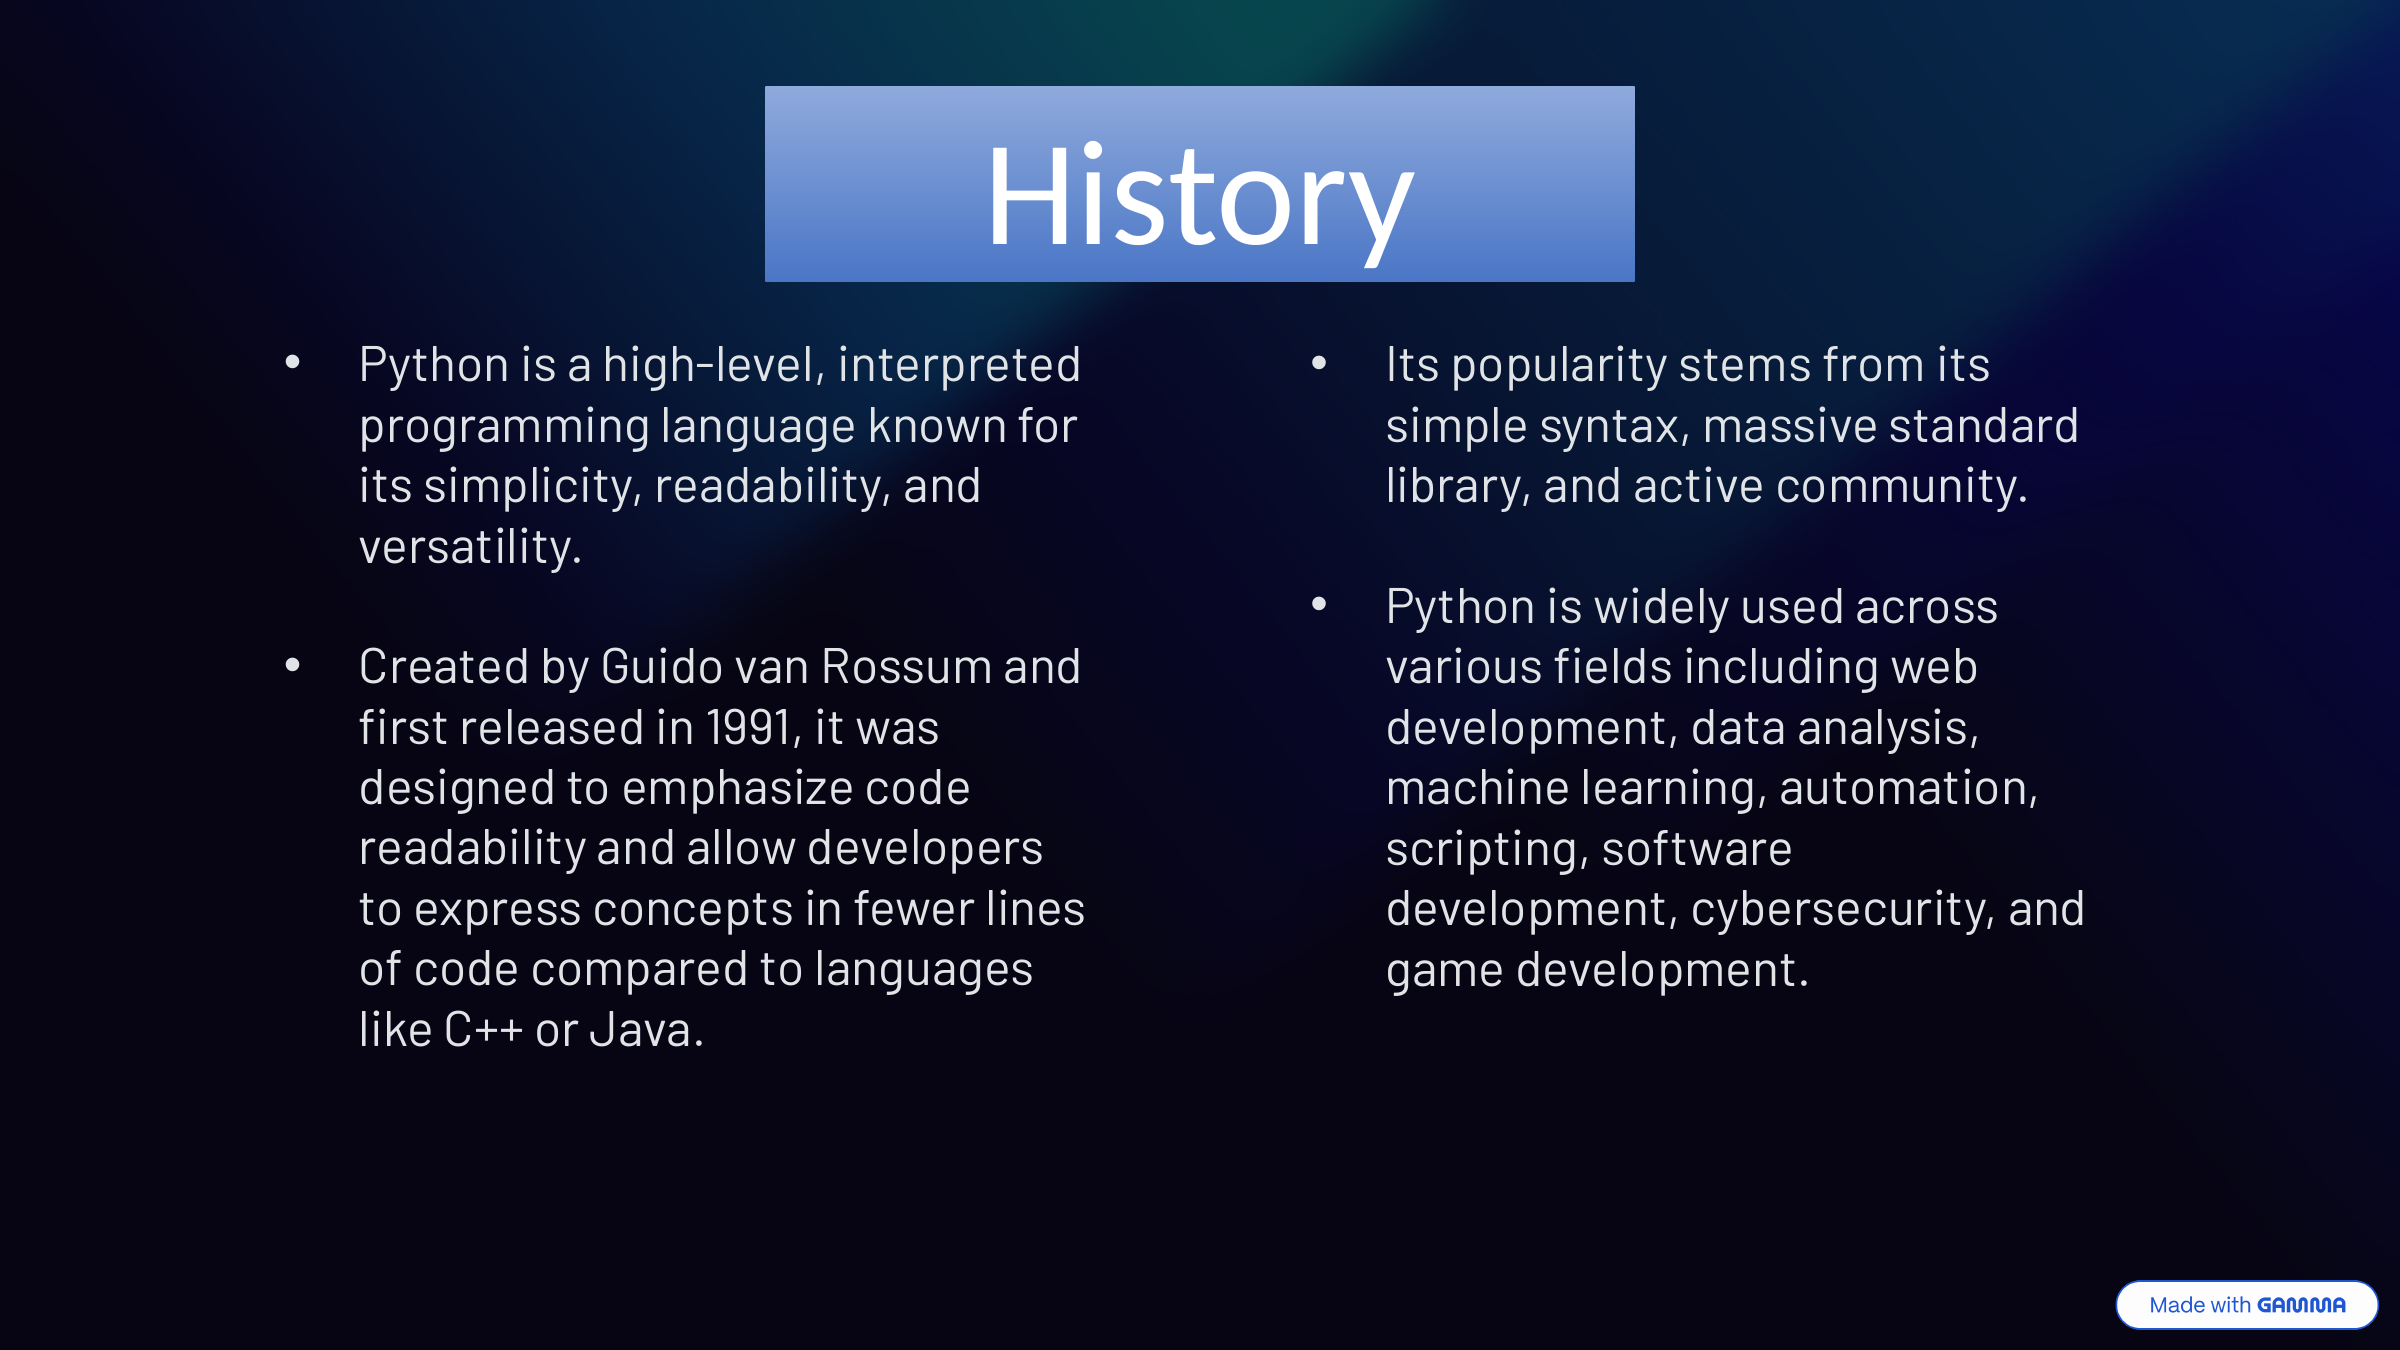

History
Python is a high-level, interpreted programming language known for its simplicity, readability, and versatility.

Created by Guido van Rossum and first released in 1991, it was designed to emphasize code readability and allow developers to express concepts in fewer lines of code compared to languages like C++ or Java.
Its popularity stems from its simple syntax, massive standard library, and active community.

Python is widely used across various fields including web development, data analysis, machine learning, automation, scripting, software development, cybersecurity, and game development.